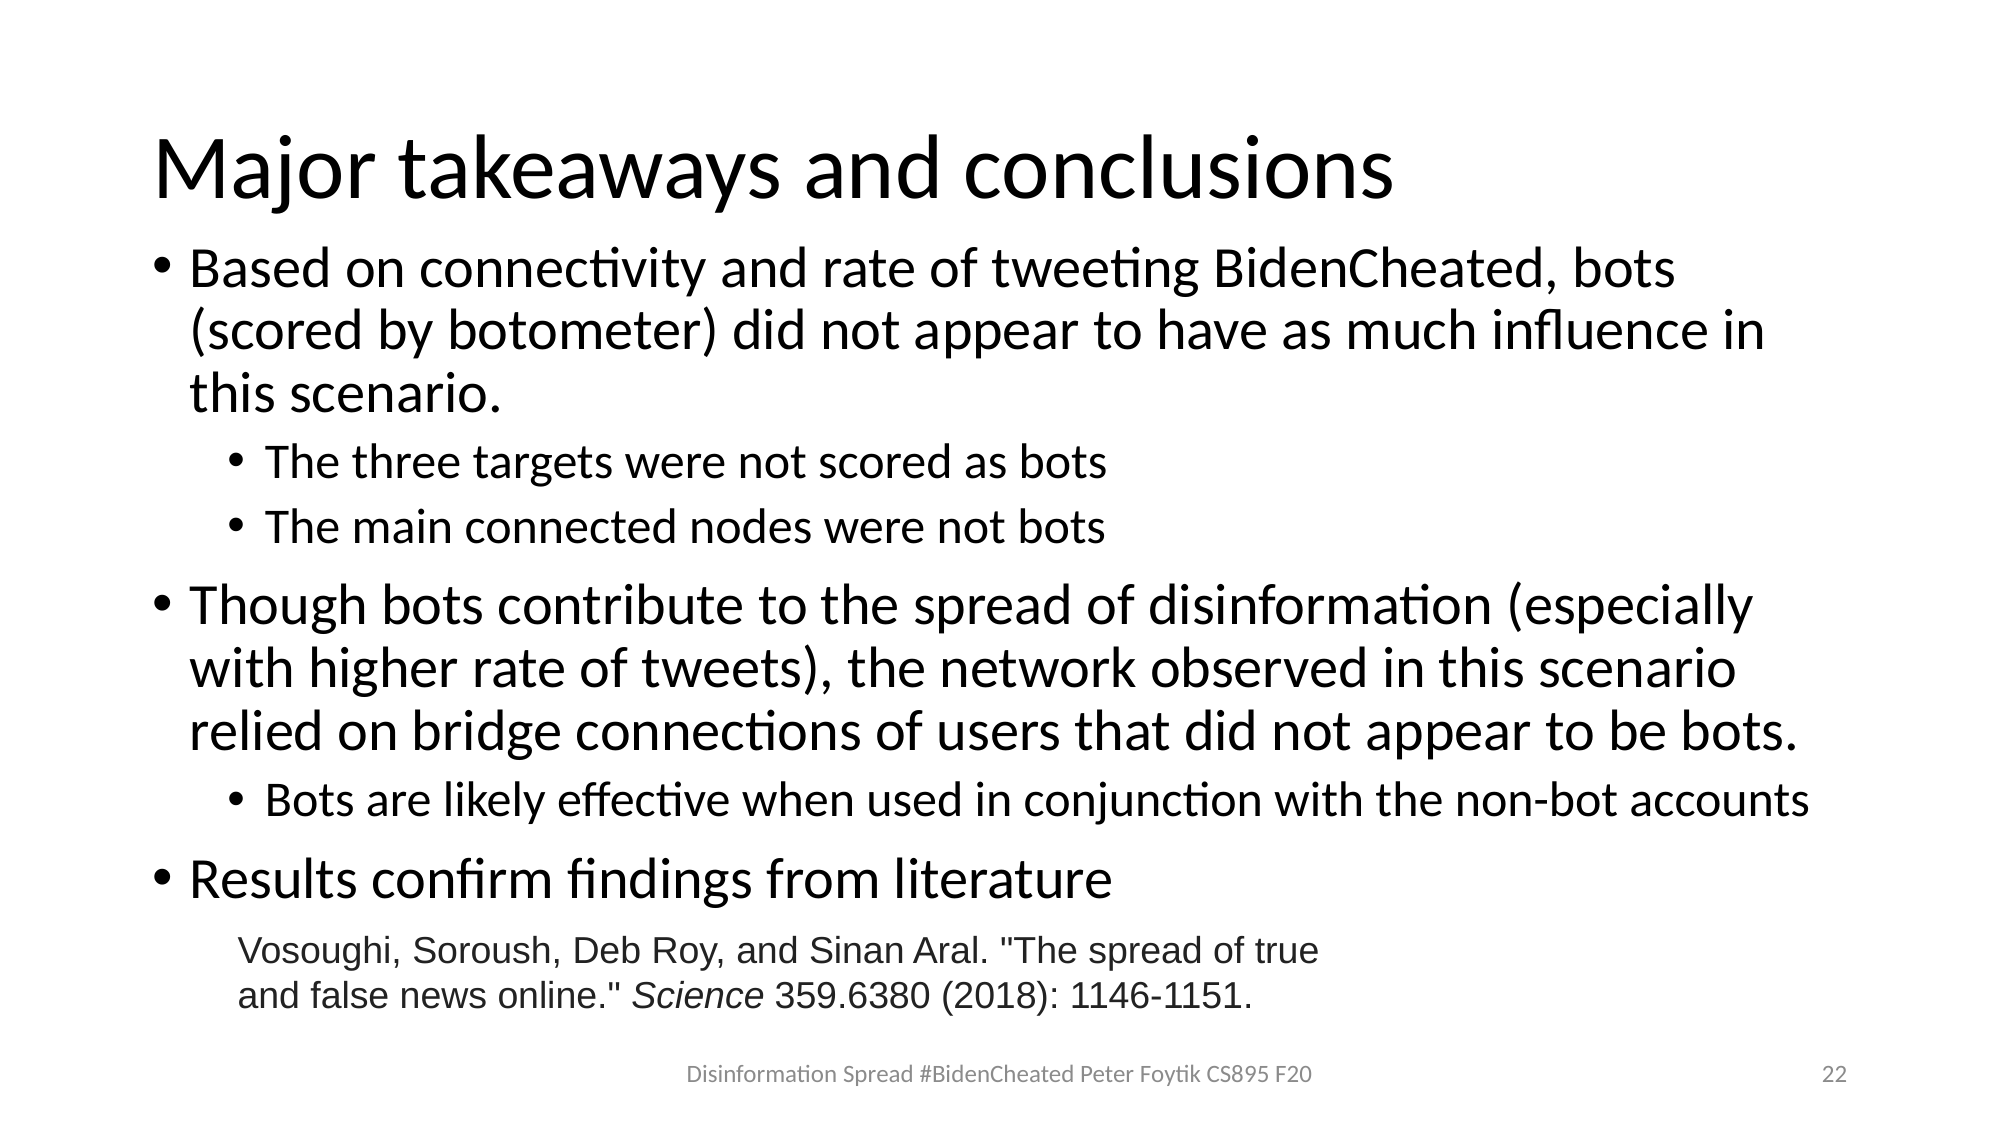

# Major takeaways and conclusions
Based on connectivity and rate of tweeting BidenCheated, bots (scored by botometer) did not appear to have as much influence in this scenario.
The three targets were not scored as bots
The main connected nodes were not bots
Though bots contribute to the spread of disinformation (especially with higher rate of tweets), the network observed in this scenario relied on bridge connections of users that did not appear to be bots.
Bots are likely effective when used in conjunction with the non-bot accounts
Results confirm findings from literature

Vosoughi, Soroush, Deb Roy, and Sinan Aral. "The spread of true and false news online." Science 359.6380 (2018): 1146-1151.
Disinformation Spread #BidenCheated Peter Foytik CS895 F20
22